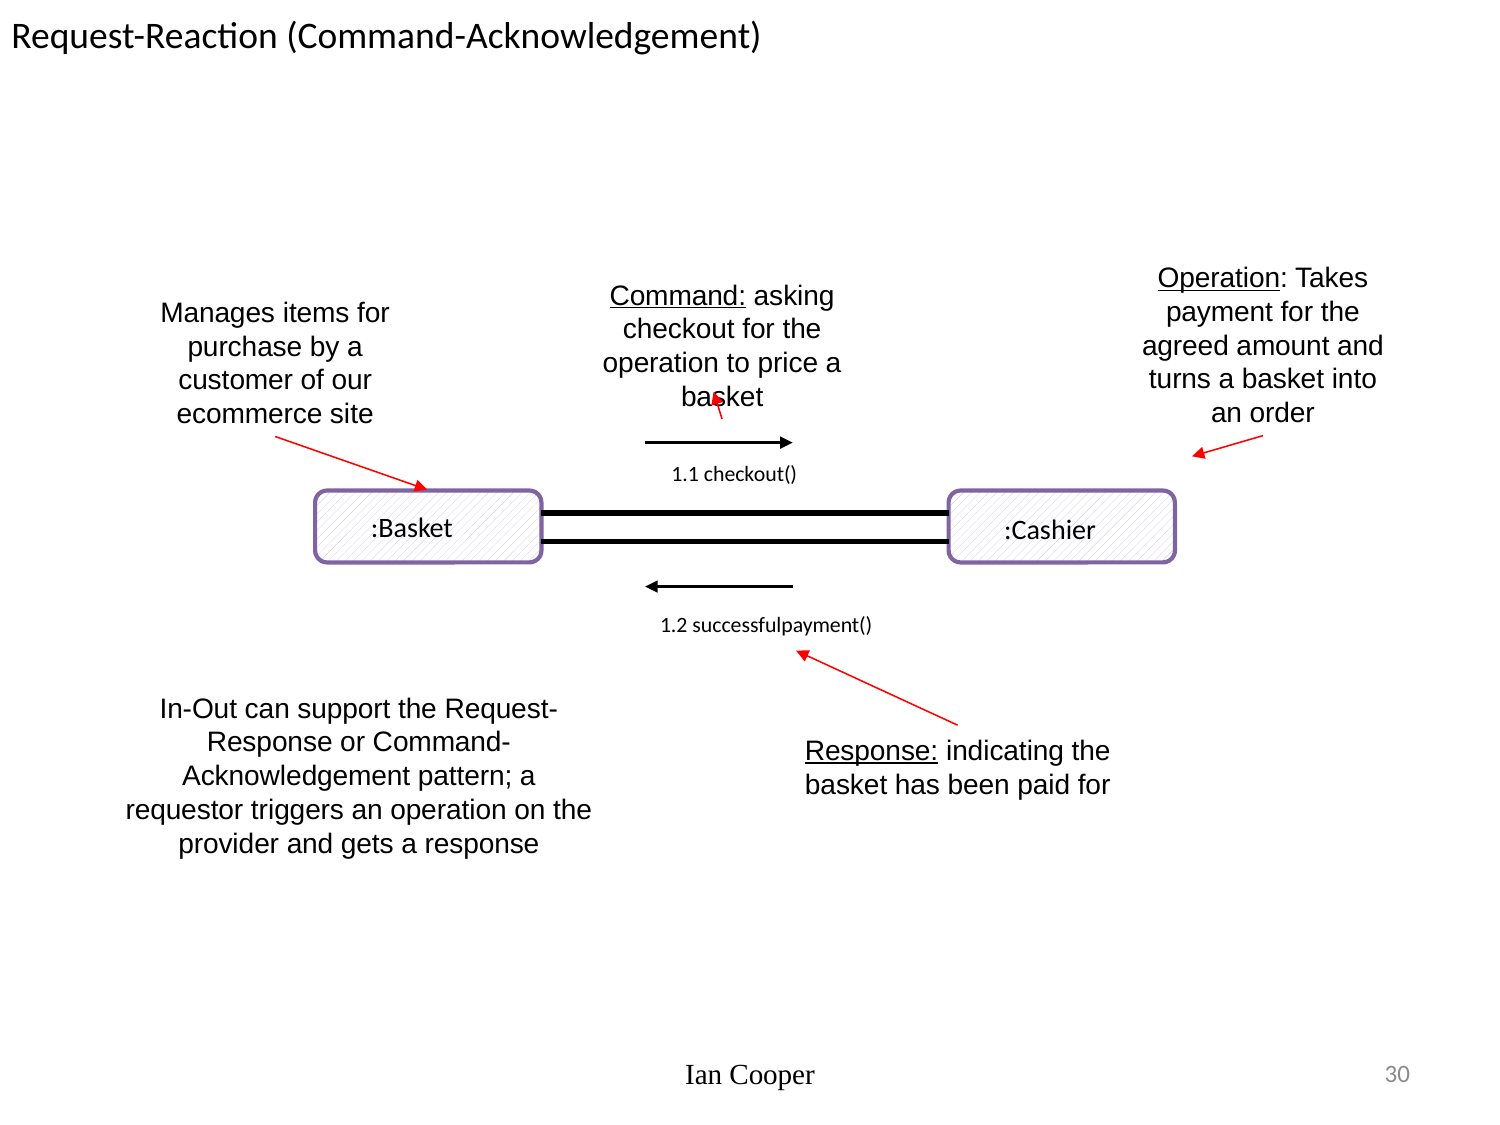

Request-Reaction (Command-Acknowledgement)
Operation: Takes payment for the agreed amount and turns a basket into an order
Command: asking checkout for the operation to price a basket
Manages items for purchase by a customer of our ecommerce site
1.1 checkout()

:Basket
:Cashier
1.2 successfulpayment()
In-Out can support the Request-Response or Command-Acknowledgement pattern; a requestor triggers an operation on the provider and gets a response
Response: indicating the basket has been paid for
Ian Cooper
30